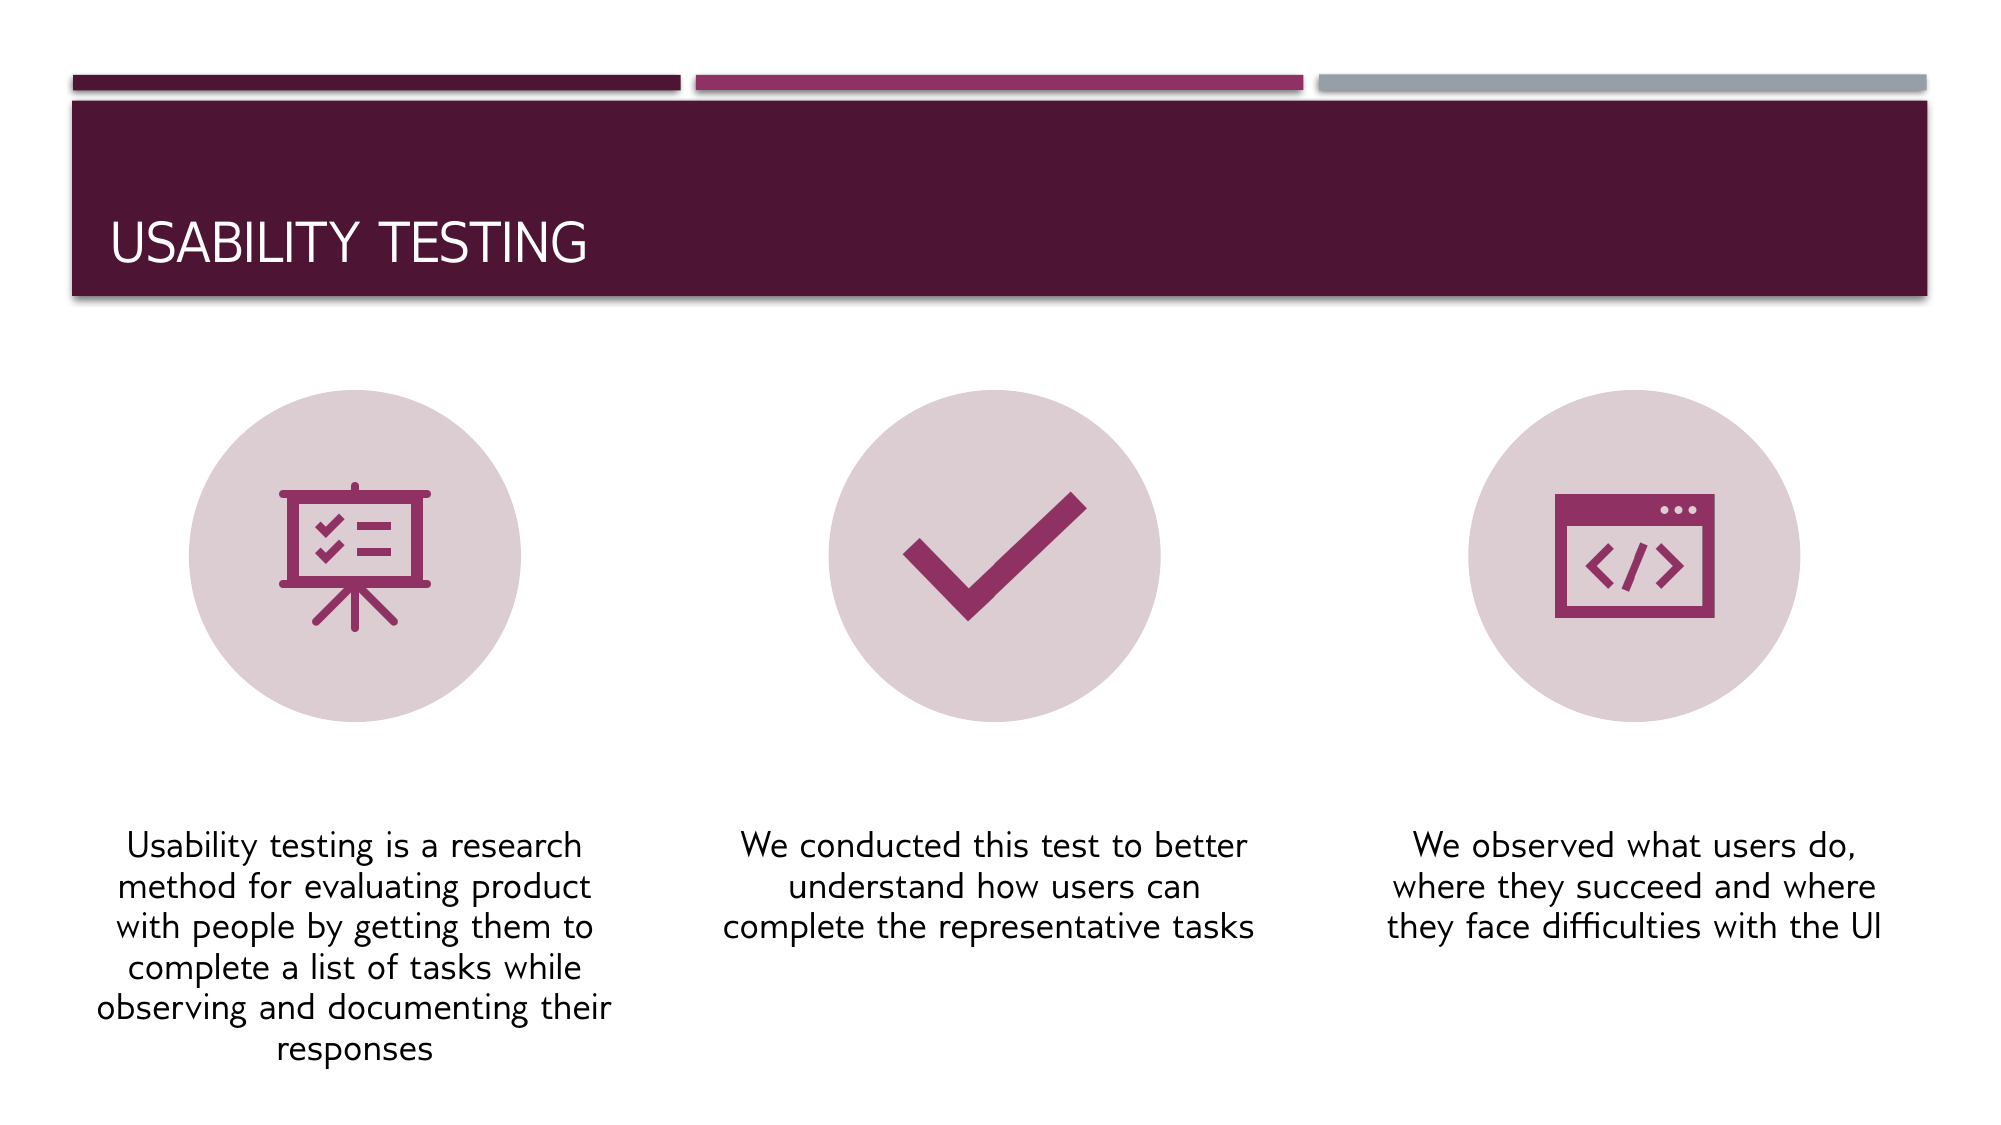

# USABILITY TESTING
Usability testing is a research method for evaluating product with people by getting them to complete a list of tasks while observing and documenting their responses
We conducted this test to better understand how users can complete the representative tasks
We observed what users do, where they succeed and where they face difficulties with the UI